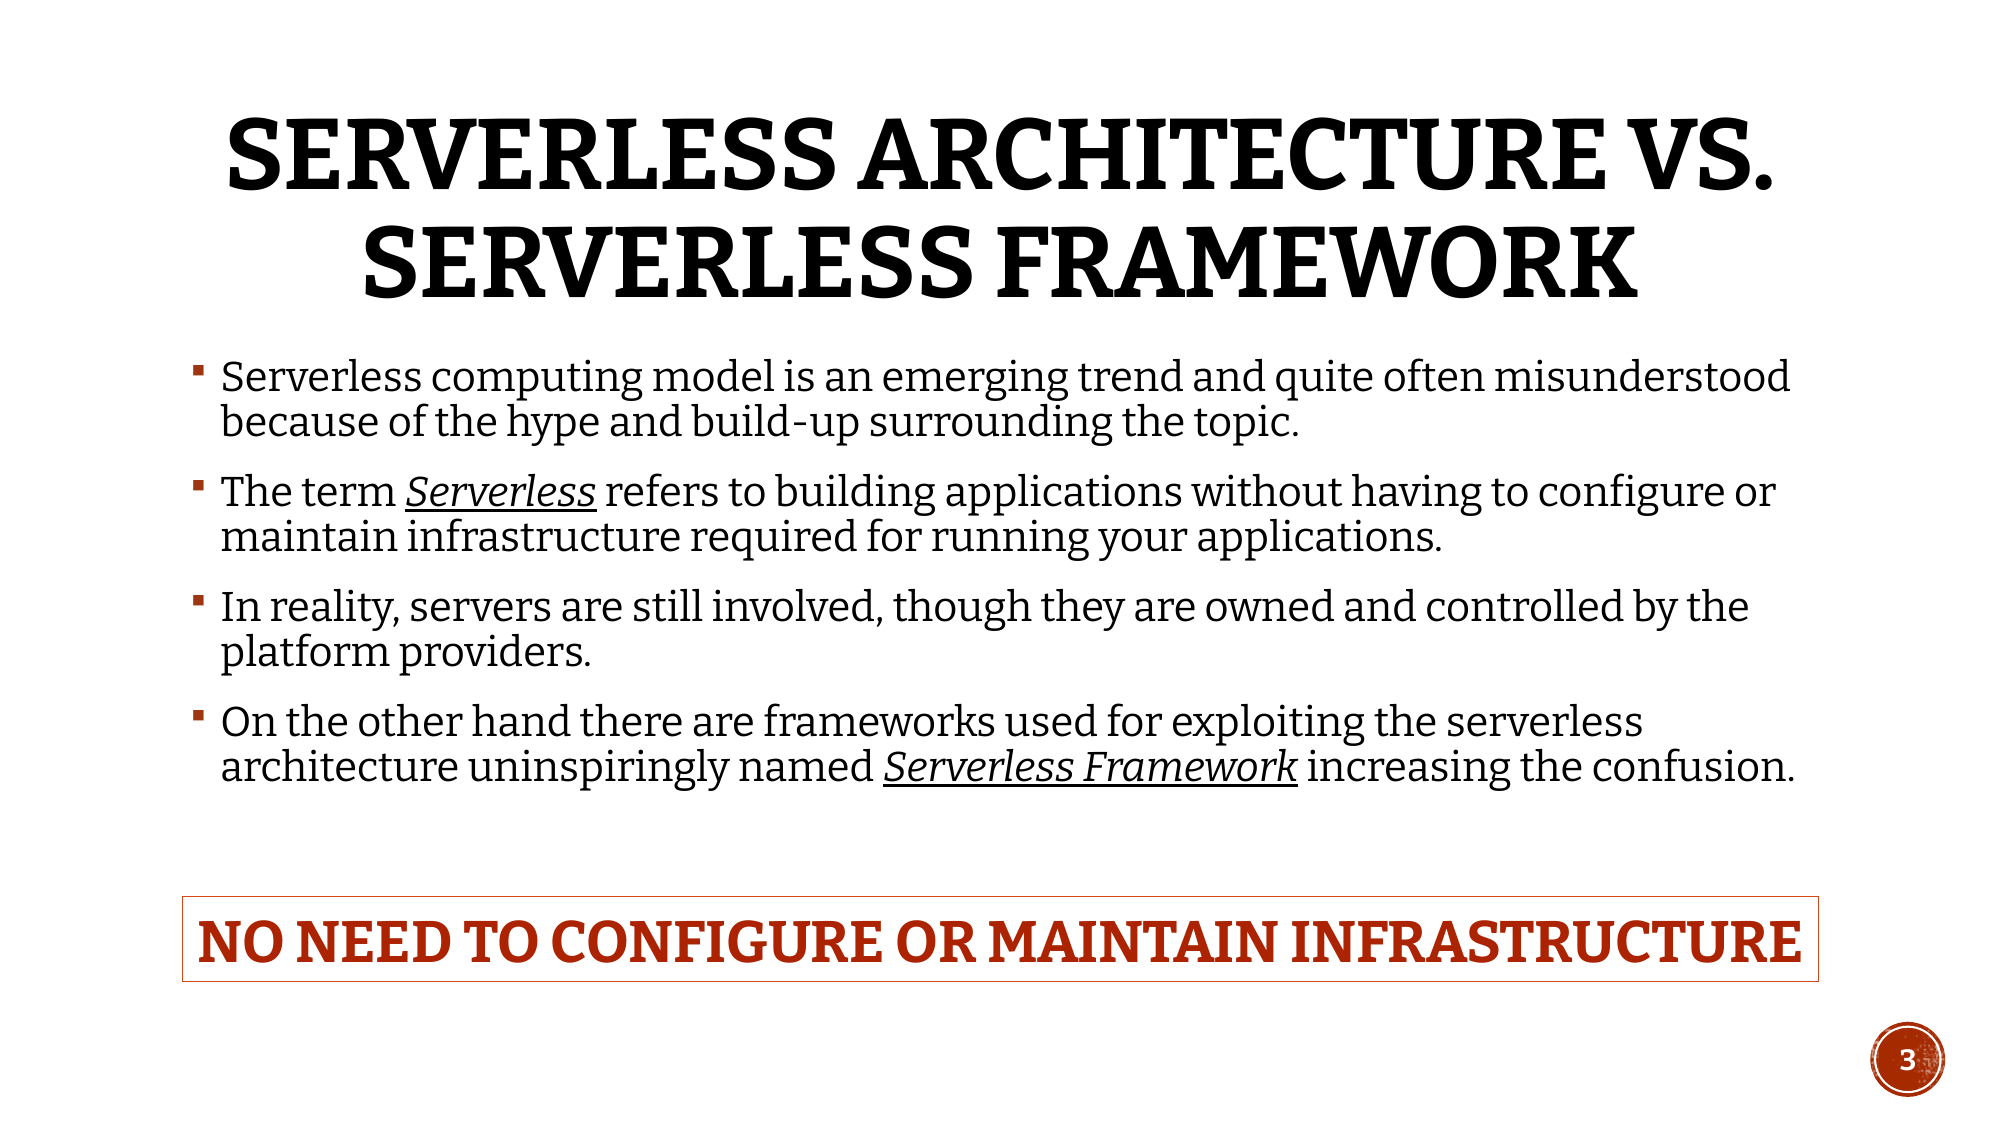

# Serverless Architecture vs. serverless Framework
Serverless computing model is an emerging trend and quite often misunderstood because of the hype and build-up surrounding the topic.
The term Serverless refers to building applications without having to configure or maintain infrastructure required for running your applications.
In reality, servers are still involved, though they are owned and controlled by the platform providers.
On the other hand there are frameworks used for exploiting the serverless architecture uninspiringly named Serverless Framework increasing the confusion.

No need to configure or maintain infrastructure
3